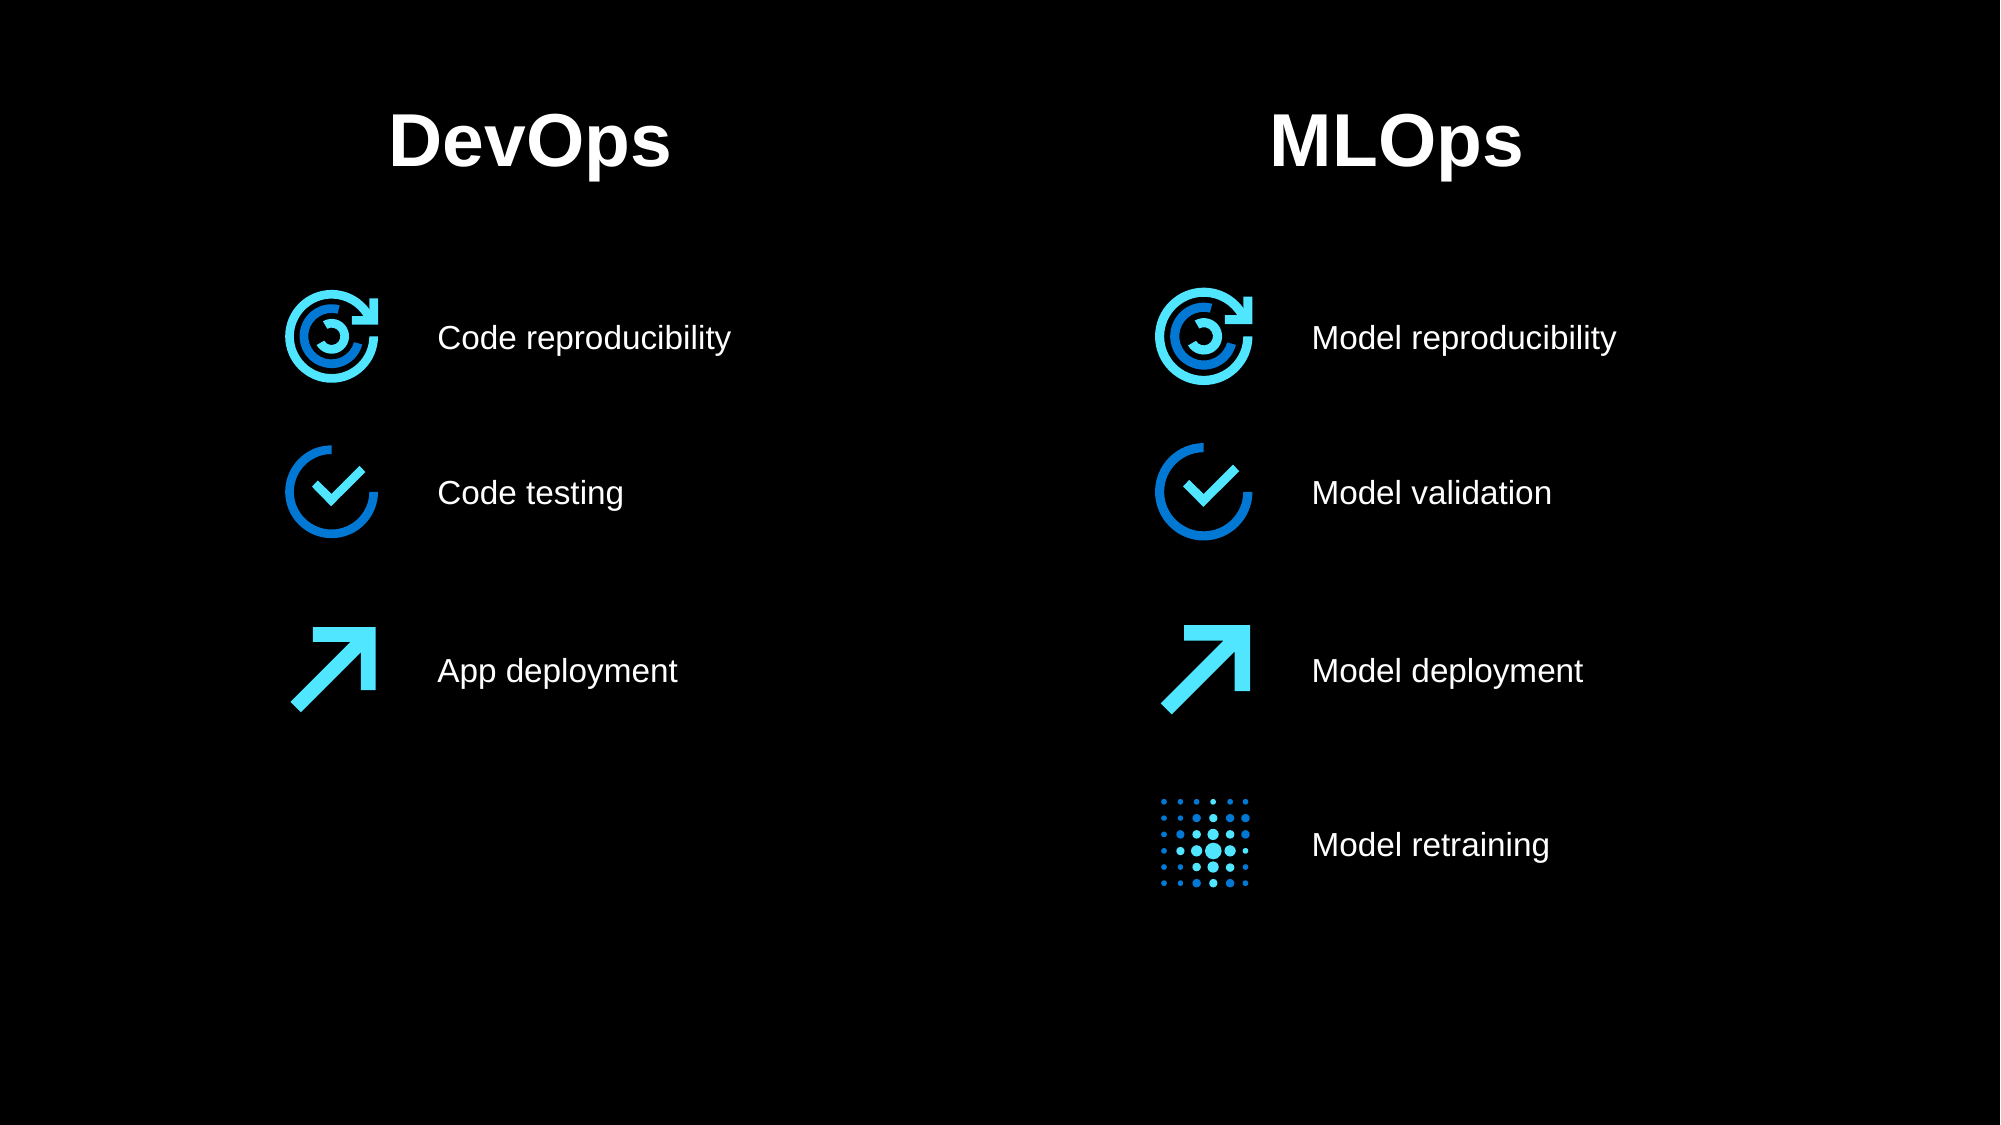

DevOps
MLOps

Code reproducibility
Model reproducibility

Code testing
Model validation

App deployment
Model deployment

Model retraining